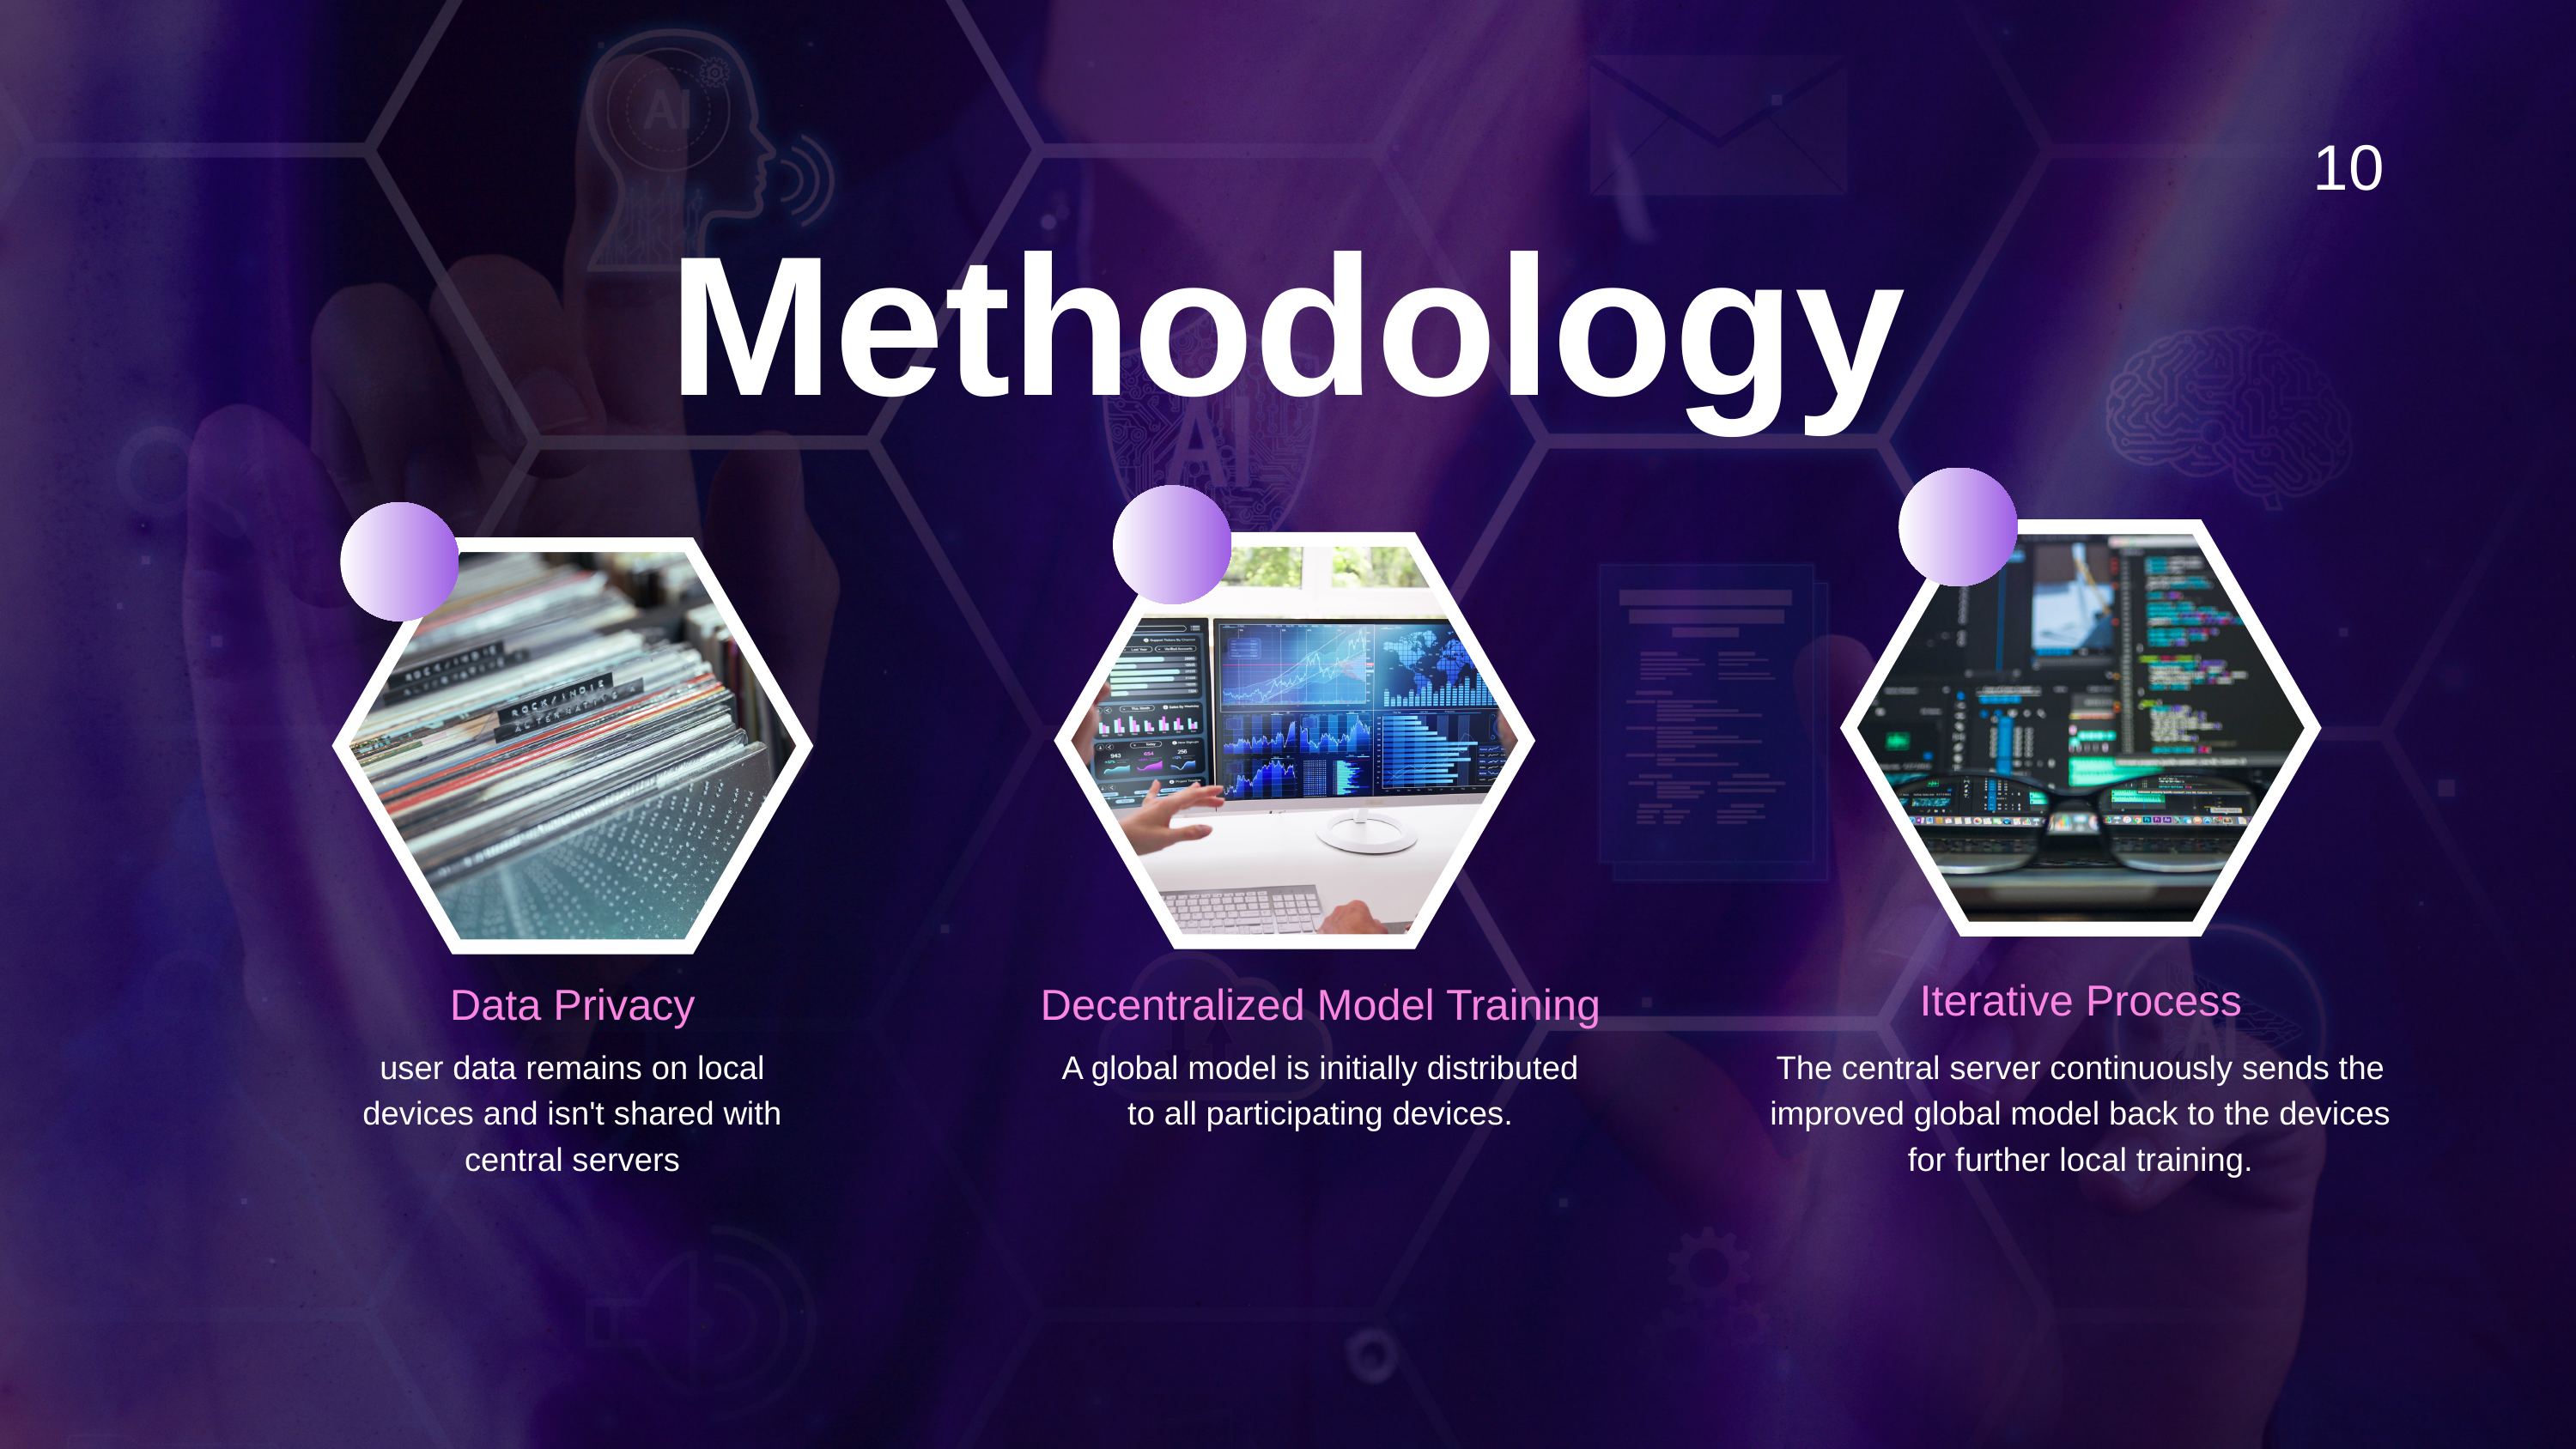

10
Methodology

Data Privacy
Decentralized Model Training
Iterative Process
user data remains on local devices and isn't shared with central servers
A global model is initially distributed to all participating devices.
The central server continuously sends the improved global model back to the devices for further local training.